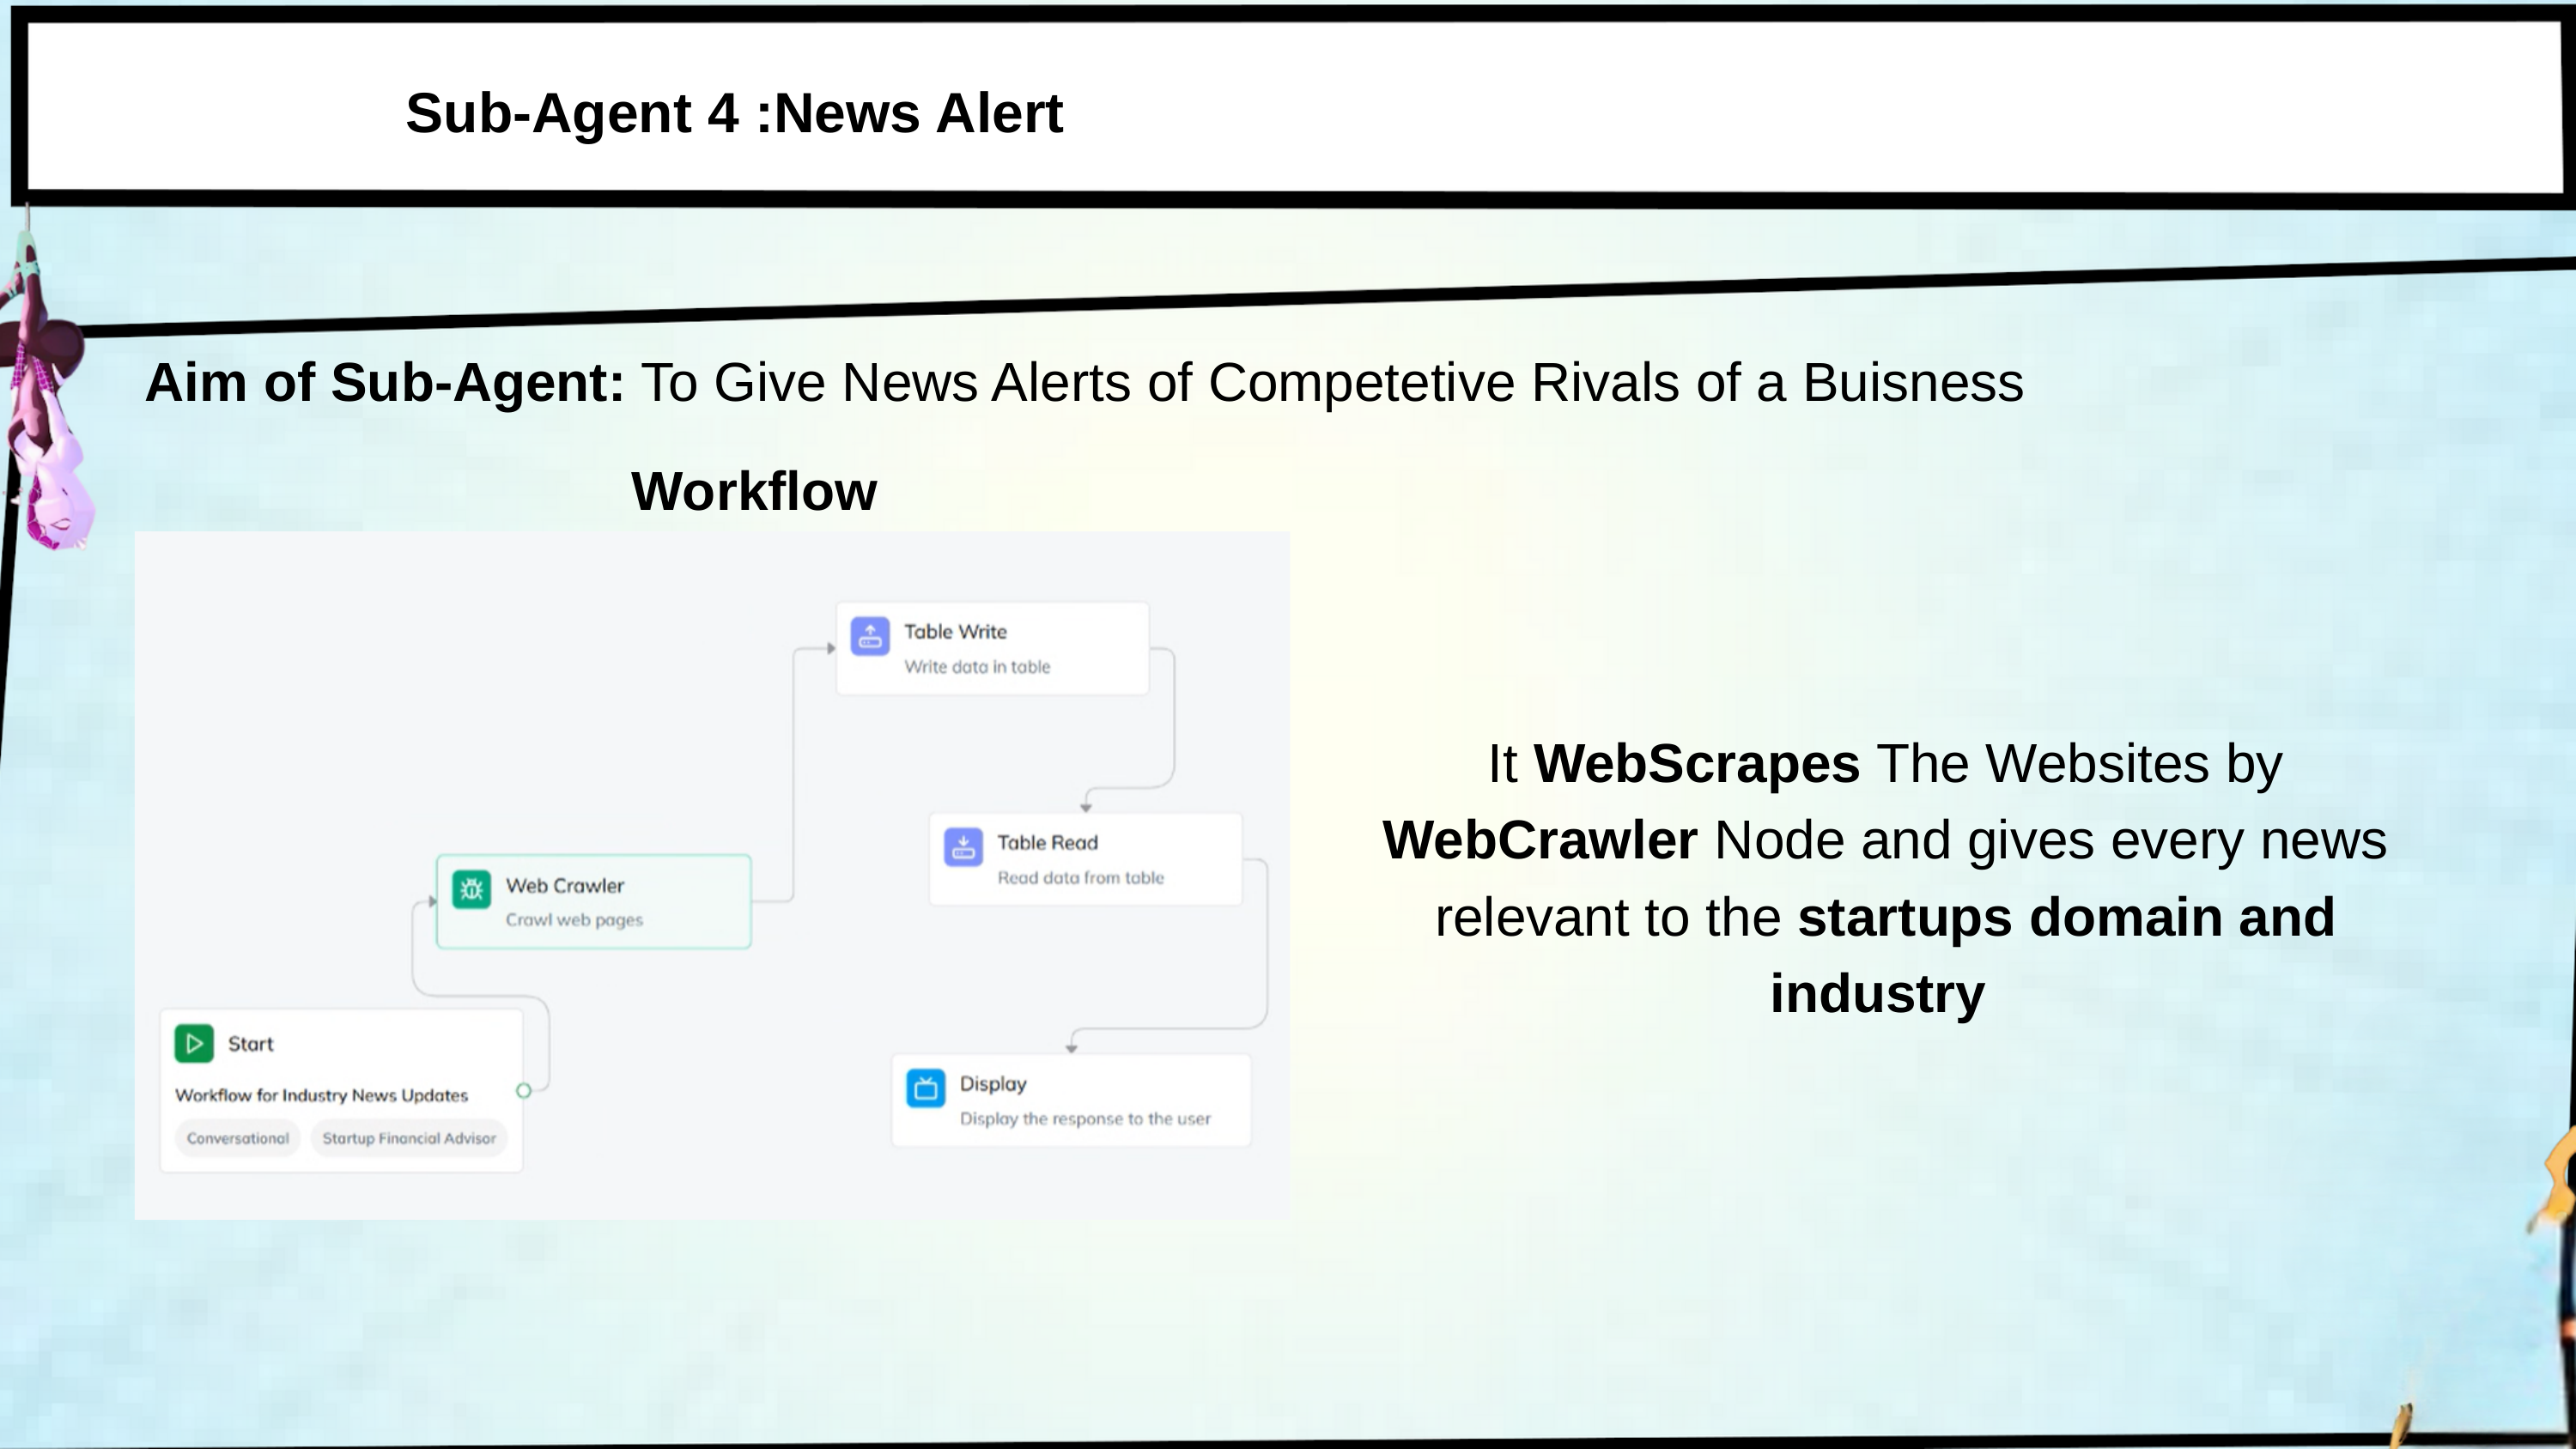

Sub-Agent 4 :News Alert
Aim of Sub-Agent: To Give News Alerts of Competetive Rivals of a Buisness
Workflow

It WebScrapes The Websites by WebCrawler Node and gives every news relevant to the startups domain and industry